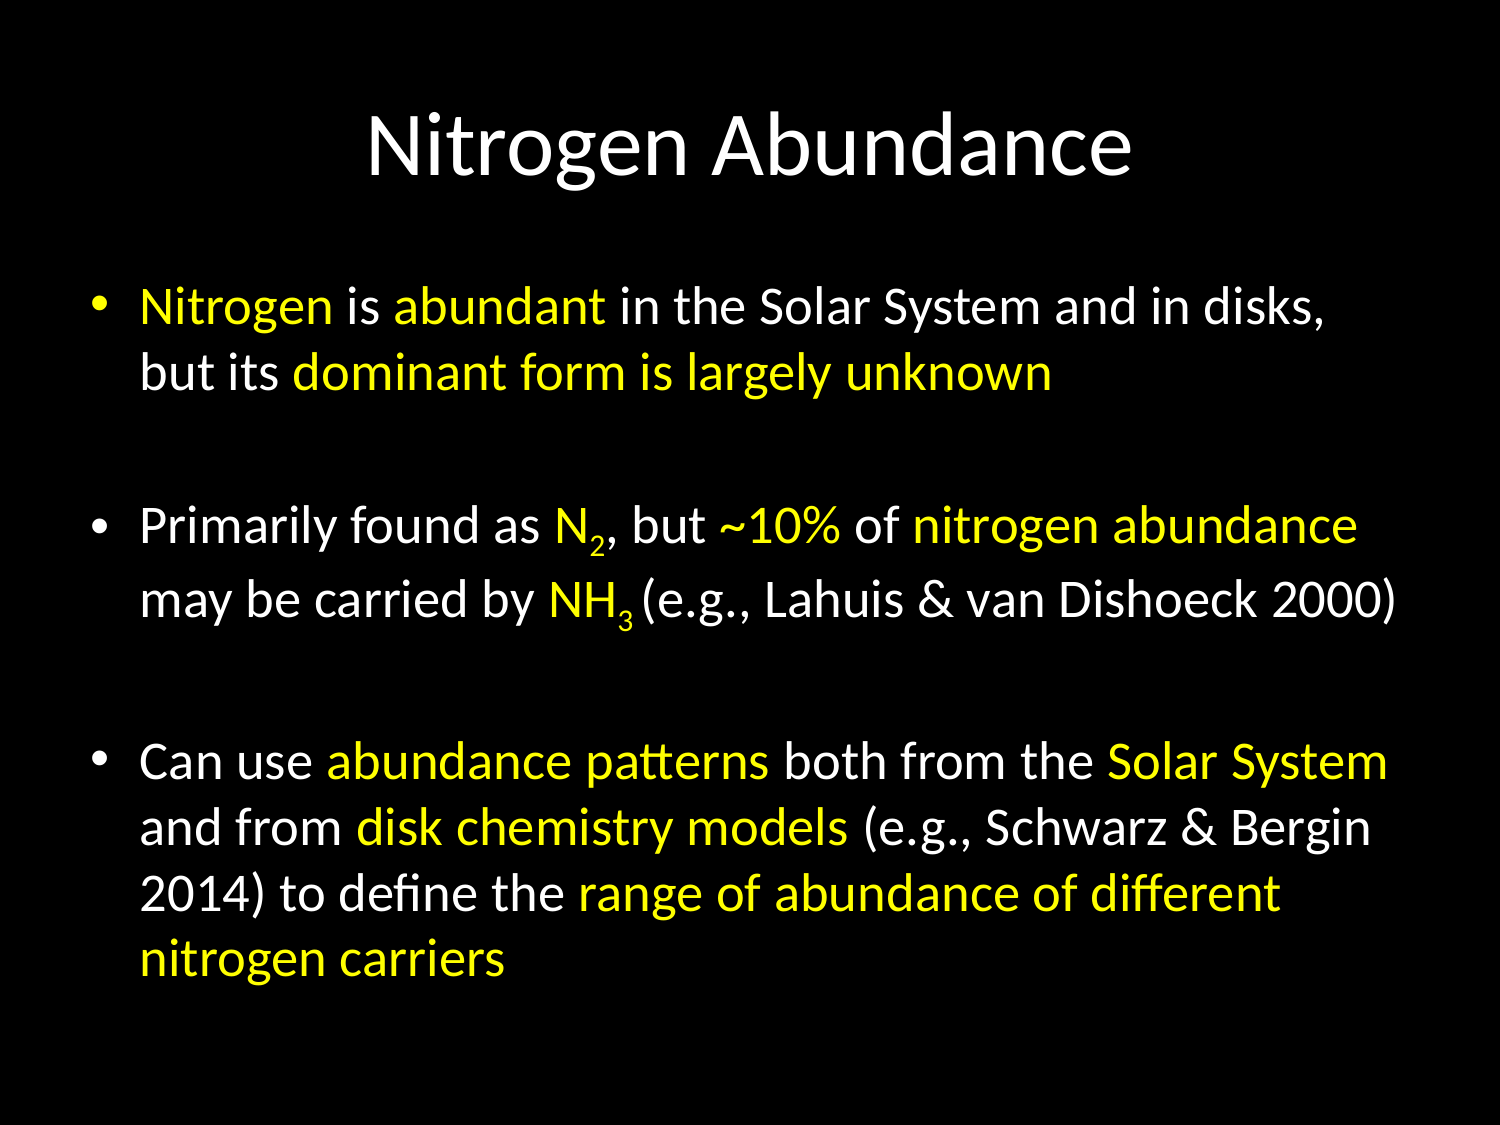

# Nitrogen Abundance
Nitrogen is abundant in the Solar System and in disks, but its dominant form is largely unknown

Primarily found as N2, but ~10% of nitrogen abundance may be carried by NH3 (e.g., Lahuis & van Dishoeck 2000)

Can use abundance patterns both from the Solar System and from disk chemistry models (e.g., Schwarz & Bergin 2014) to define the range of abundance of different nitrogen carriers